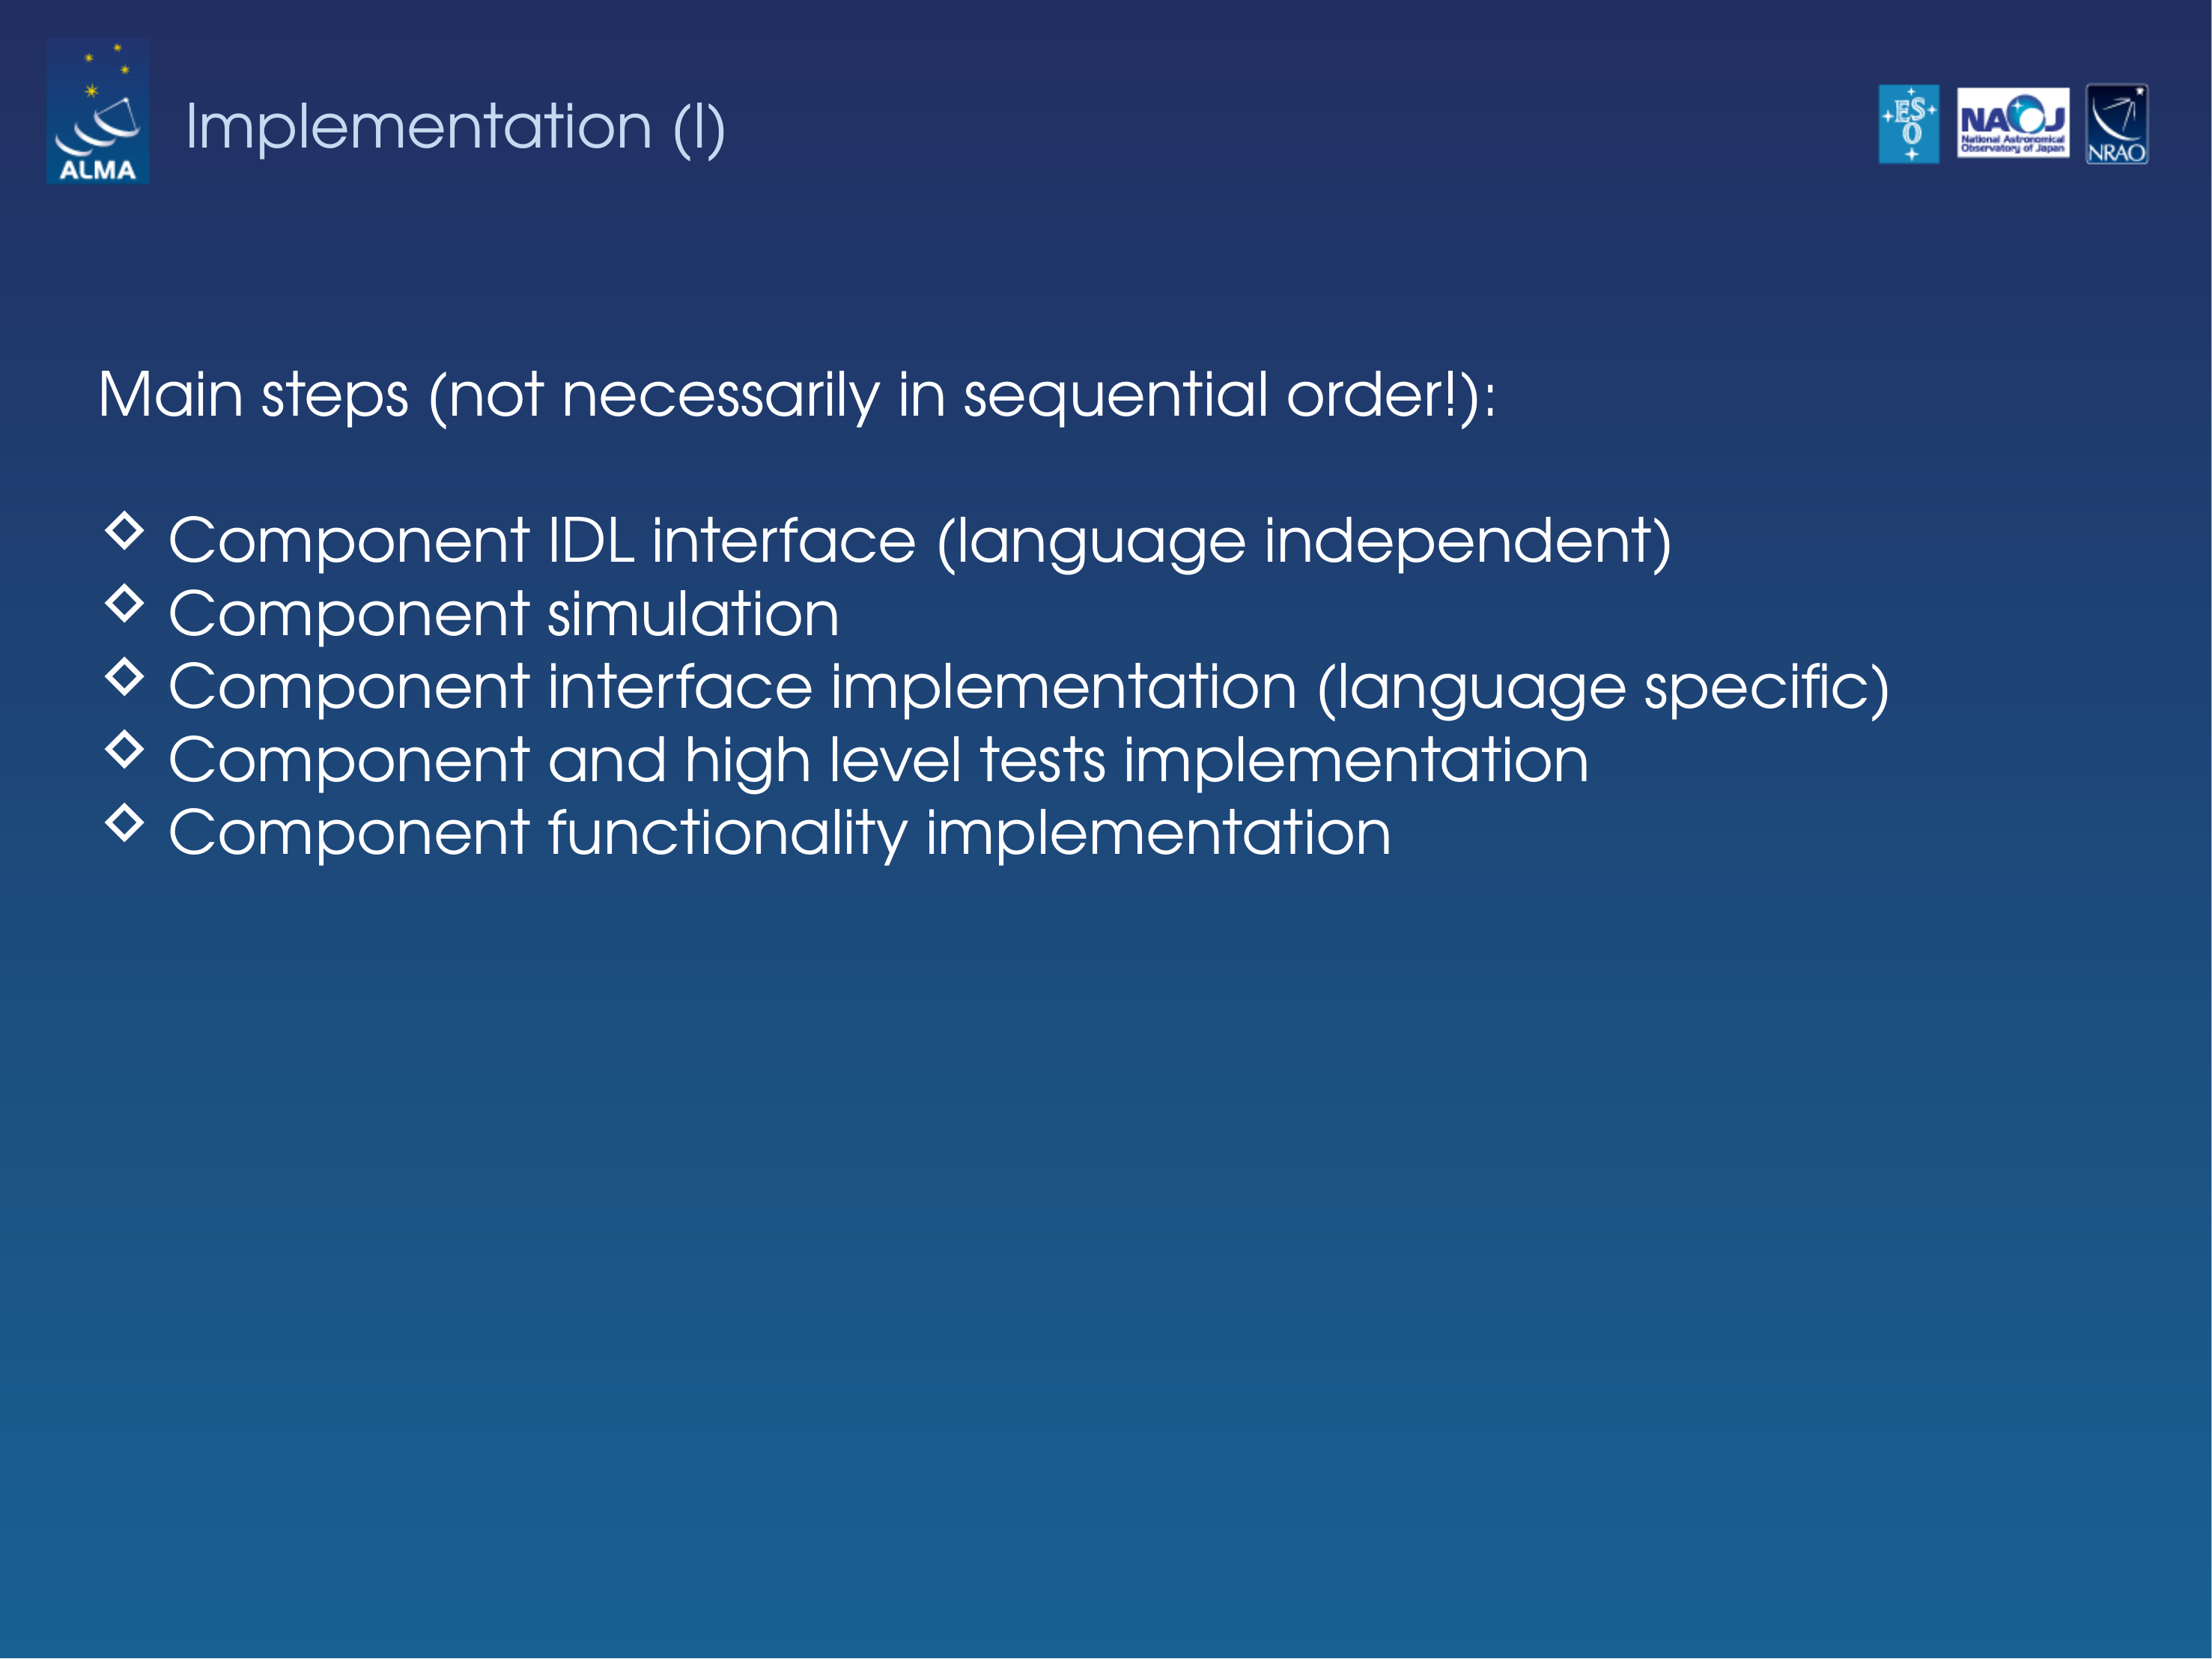

# Implementation (I)
Main steps (not necessarily in sequential order!):

Component IDL interface (language independent)
Component simulation
Component interface implementation (language specific)
Component and high level tests implementation
Component functionality implementation